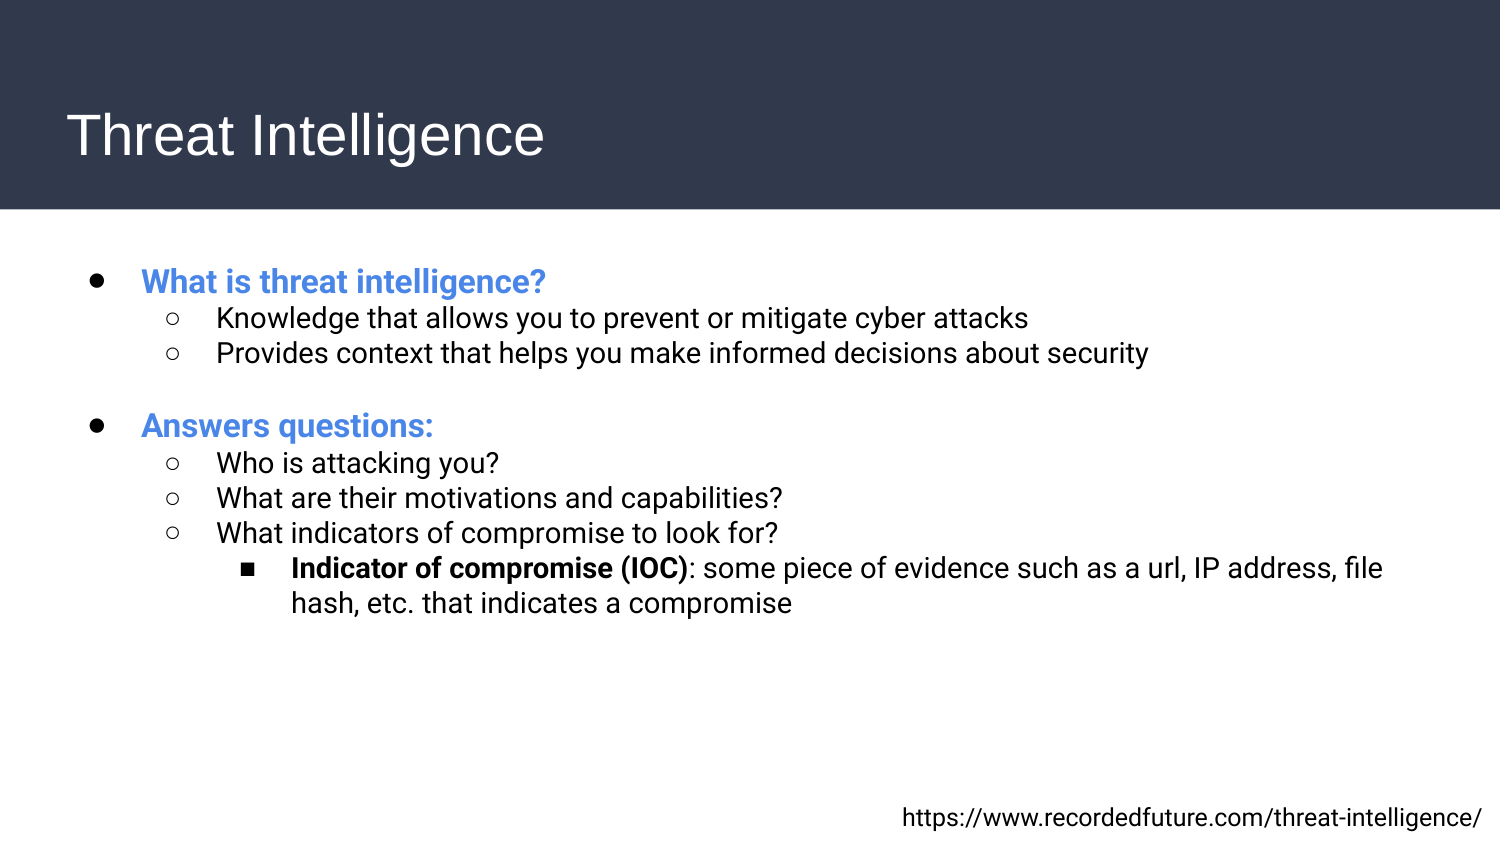

# Threat Intelligence
What is threat intelligence?
Knowledge that allows you to prevent or mitigate cyber attacks
Provides context that helps you make informed decisions about security

Answers questions:
Who is attacking you?
What are their motivations and capabilities?
What indicators of compromise to look for?
Indicator of compromise (IOC): some piece of evidence such as a url, IP address, file hash, etc. that indicates a compromise
https://www.recordedfuture.com/threat-intelligence/